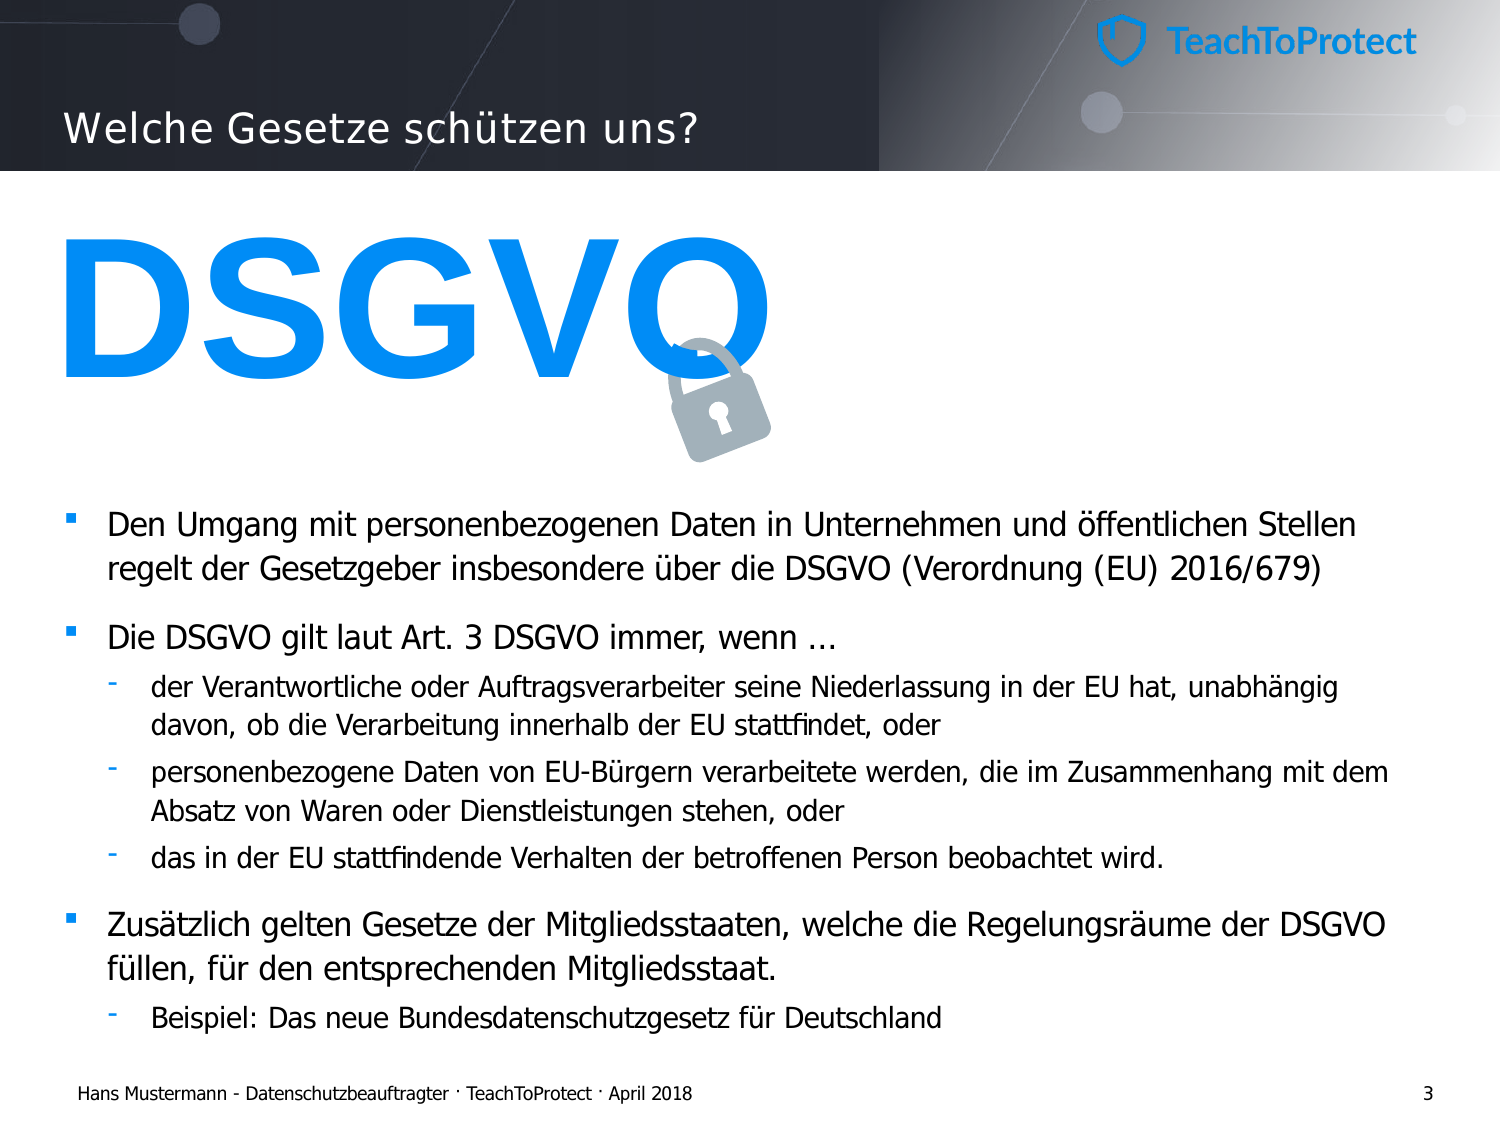

# Welche Gesetze schützen uns?
DSGVO

Den Umgang mit personenbezogenen Daten in Unternehmen und öffentlichen Stellen regelt der Gesetzgeber insbesondere über die DSGVO (Verordnung (EU) 2016/679)
Die DSGVO gilt laut Art. 3 DSGVO immer, wenn ...
der Verantwortliche oder Auftragsverarbeiter seine Niederlassung in der EU hat, unabhängig davon, ob die Verarbeitung innerhalb der EU stattfindet, oder
personenbezogene Daten von EU-Bürgern verarbeitete werden, die im Zusammenhang mit dem Absatz von Waren oder Dienstleistungen stehen, oder
das in der EU stattfindende Verhalten der betroffenen Person beobachtet wird.
Zusätzlich gelten Gesetze der Mitgliedsstaaten, welche die Regelungsräume der DSGVO füllen, für den entsprechenden Mitgliedsstaat.
Beispiel: Das neue Bundesdatenschutzgesetz für Deutschland